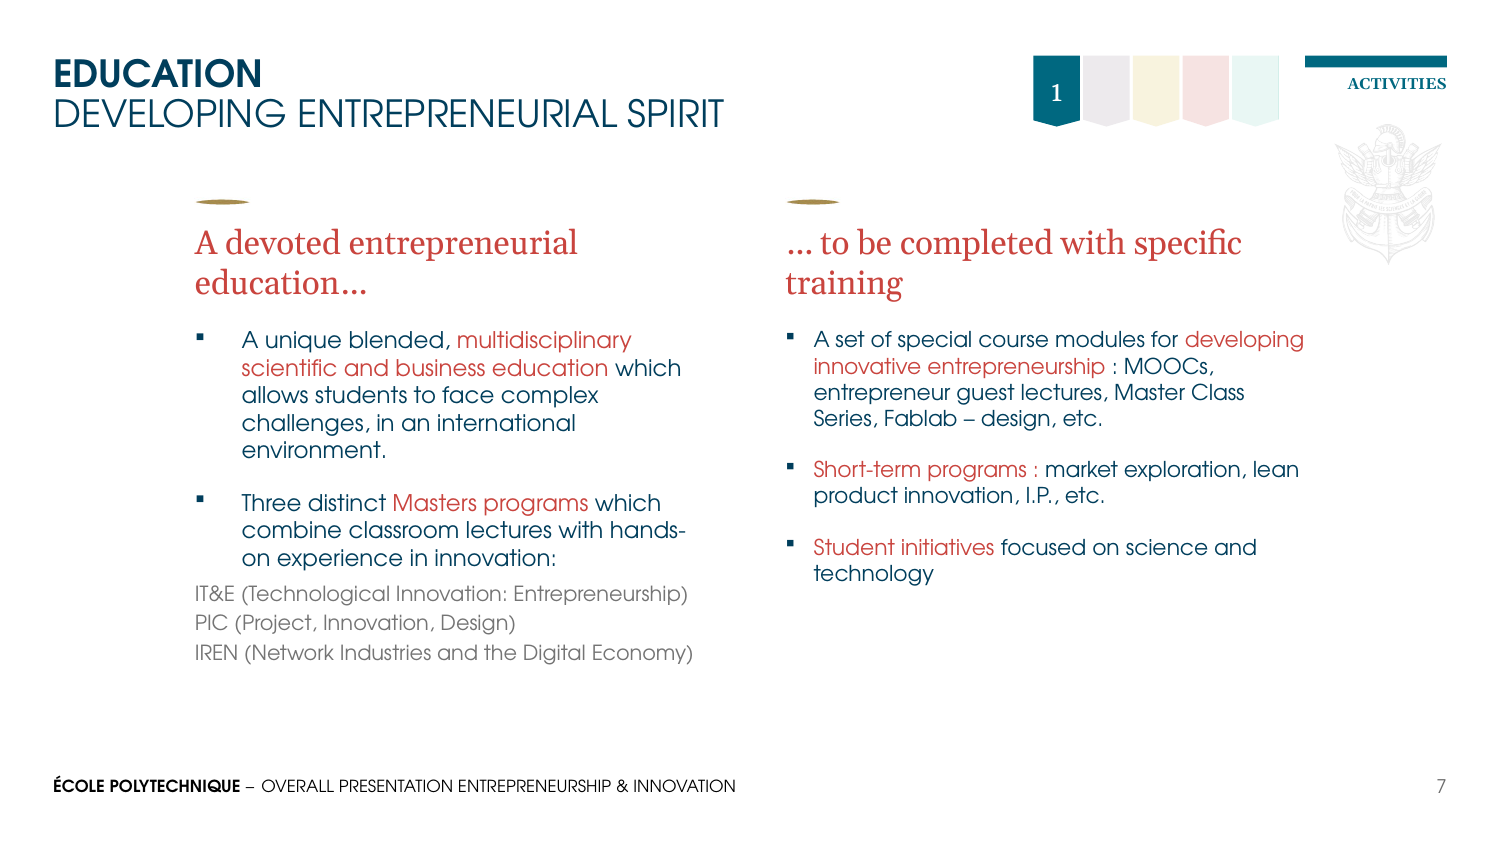

# Education developing entrepreneurial spirit
1

activities
A devoted entrepreneurial education…
A unique blended, multidisciplinary scientific and business education which allows students to face complex challenges, in an international environment.
Three distinct Masters programs which combine classroom lectures with hands-on experience in innovation:
IT&E (Technological Innovation: Entrepreneurship)
PIC (Project, Innovation, Design)
IREN (Network Industries and the Digital Economy)
… to be completed with specific training
A set of special course modules for developing innovative entrepreneurship : MOOCs, entrepreneur guest lectures, Master Class Series, Fablab – design, etc.
Short-term programs : market exploration, lean product innovation, I.P., etc.
Student initiatives focused on science and technology

Overall presentation entrepreneurship & innovation
7